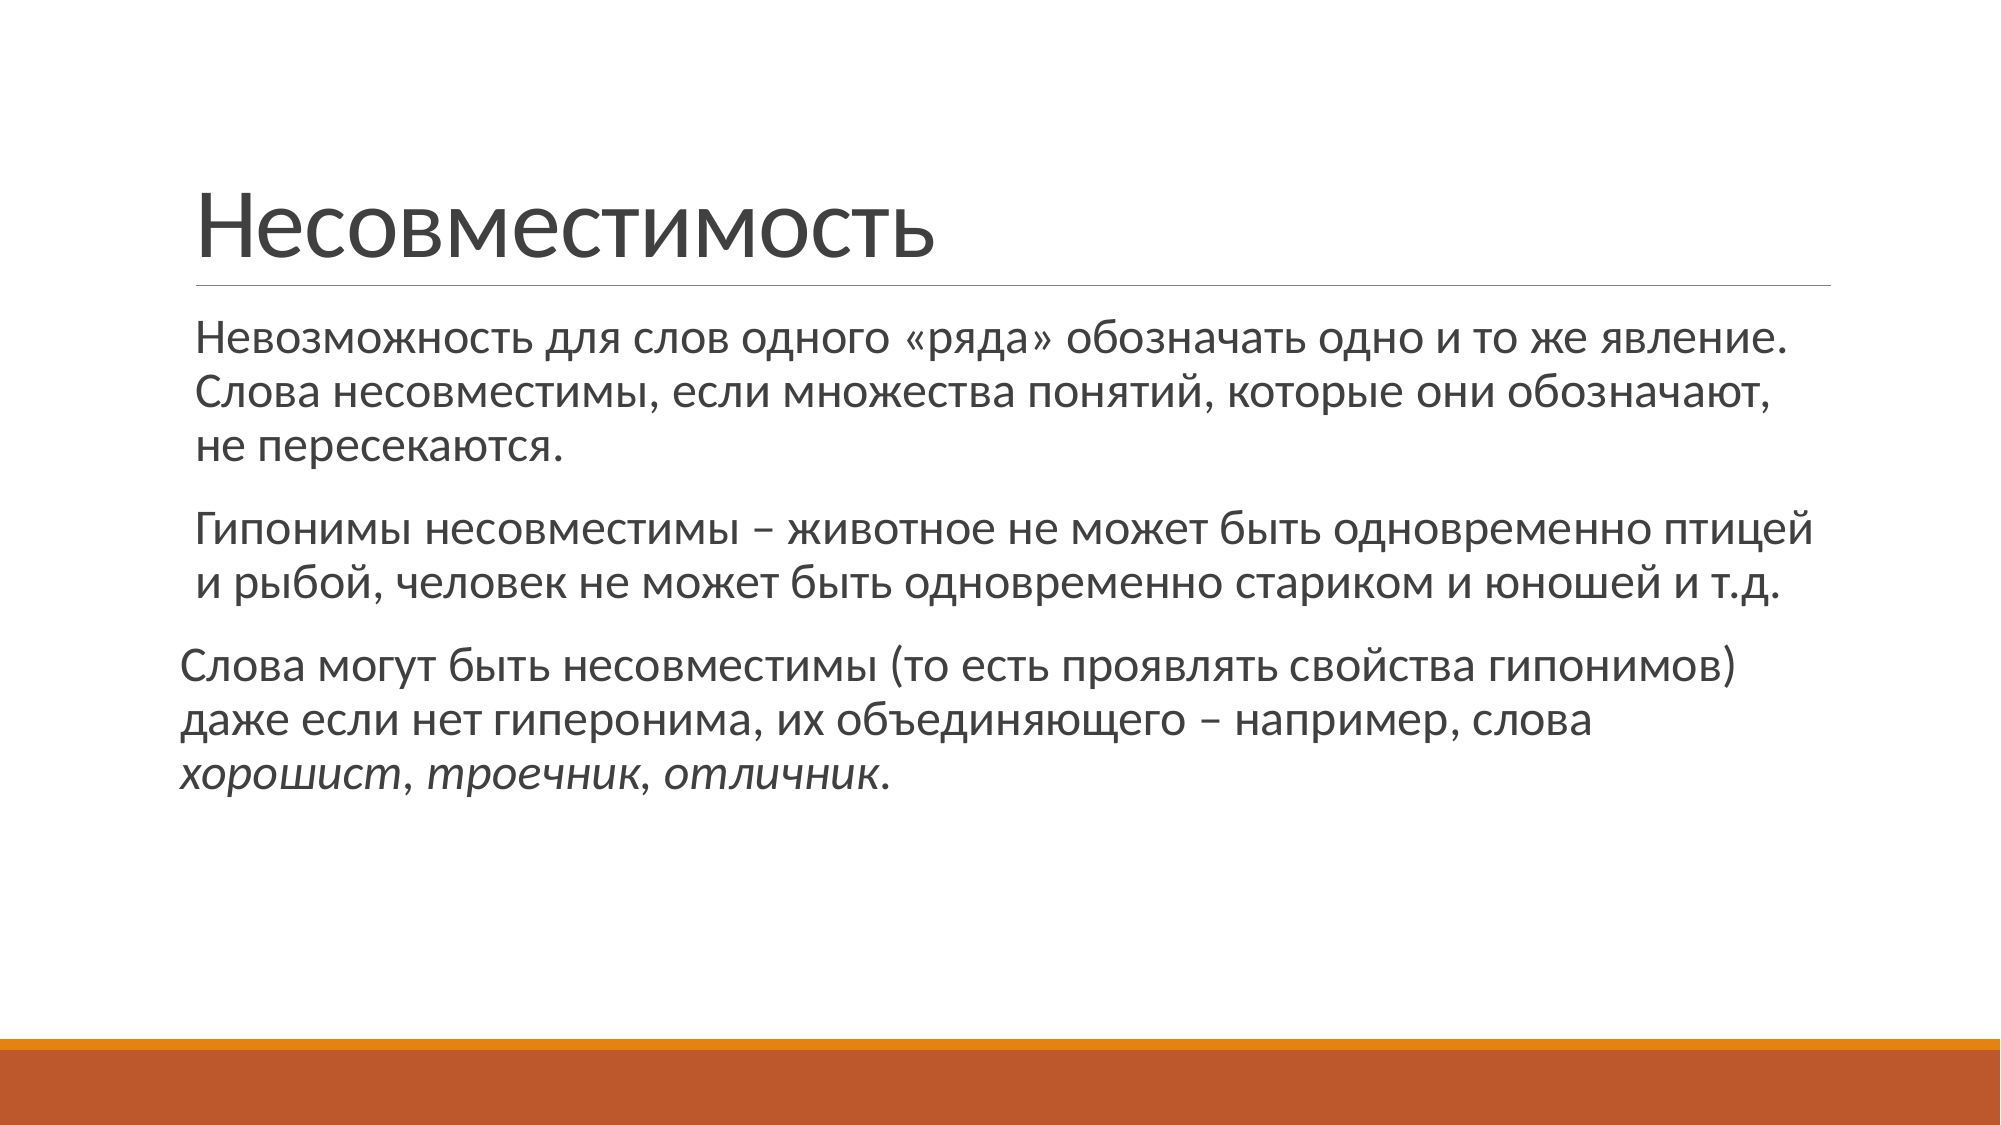

# Несовместимость
Невозможность для слов одного «ряда» обозначать одно и то же явление. Слова несовместимы, если множества понятий, которые они обозначают, не пересекаются.
Гипонимы несовместимы – животное не может быть одновременно птицей и рыбой, человек не может быть одновременно стариком и юношей и т.д.
Слова могут быть несовместимы (то есть проявлять свойства гипонимов) даже если нет гиперонима, их объединяющего – например, слова хорошист, троечник, отличник.